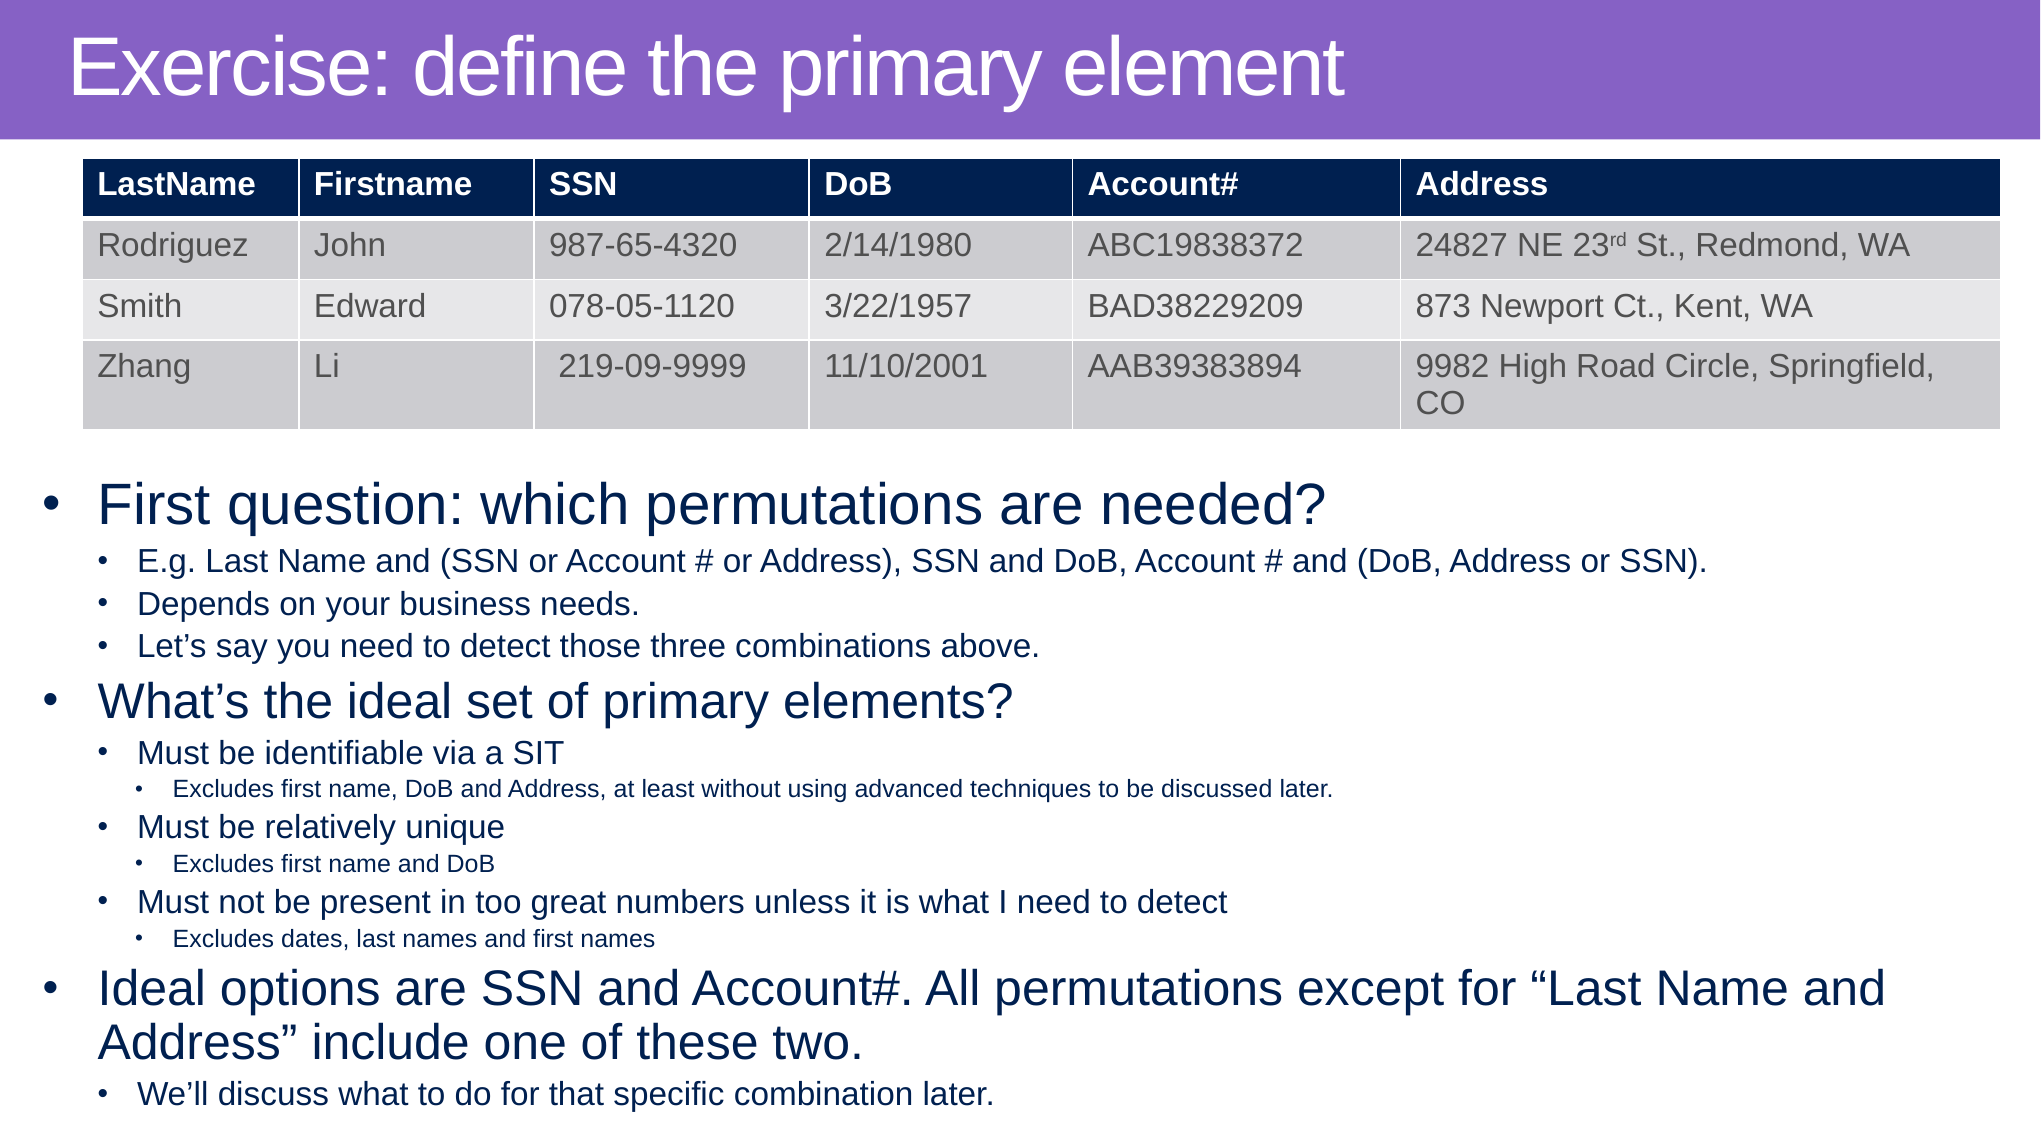

# Exercise: define the primary element
| LastName | Firstname | SSN | DoB | Account# | Address |
| --- | --- | --- | --- | --- | --- |
| Rodriguez | John | 987-65-4320 | 2/14/1980 | ABC19838372 | 24827 NE 23rd St., Redmond, WA |
| Smith | Edward | 078-05-1120 | 3/22/1957 | BAD38229209 | 873 Newport Ct., Kent, WA |
| Zhang | Li | 219-09-9999 | 11/10/2001 | AAB39383894 | 9982 High Road Circle, Springfield, CO |
First question: which permutations are needed?
E.g. Last Name and (SSN or Account # or Address), SSN and DoB, Account # and (DoB, Address or SSN).
Depends on your business needs.
Let’s say you need to detect those three combinations above.
What’s the ideal set of primary elements?
Must be identifiable via a SIT
Excludes first name, DoB and Address, at least without using advanced techniques to be discussed later.
Must be relatively unique
Excludes first name and DoB
Must not be present in too great numbers unless it is what I need to detect
Excludes dates, last names and first names
Ideal options are SSN and Account#. All permutations except for “Last Name and Address” include one of these two.
We’ll discuss what to do for that specific combination later.